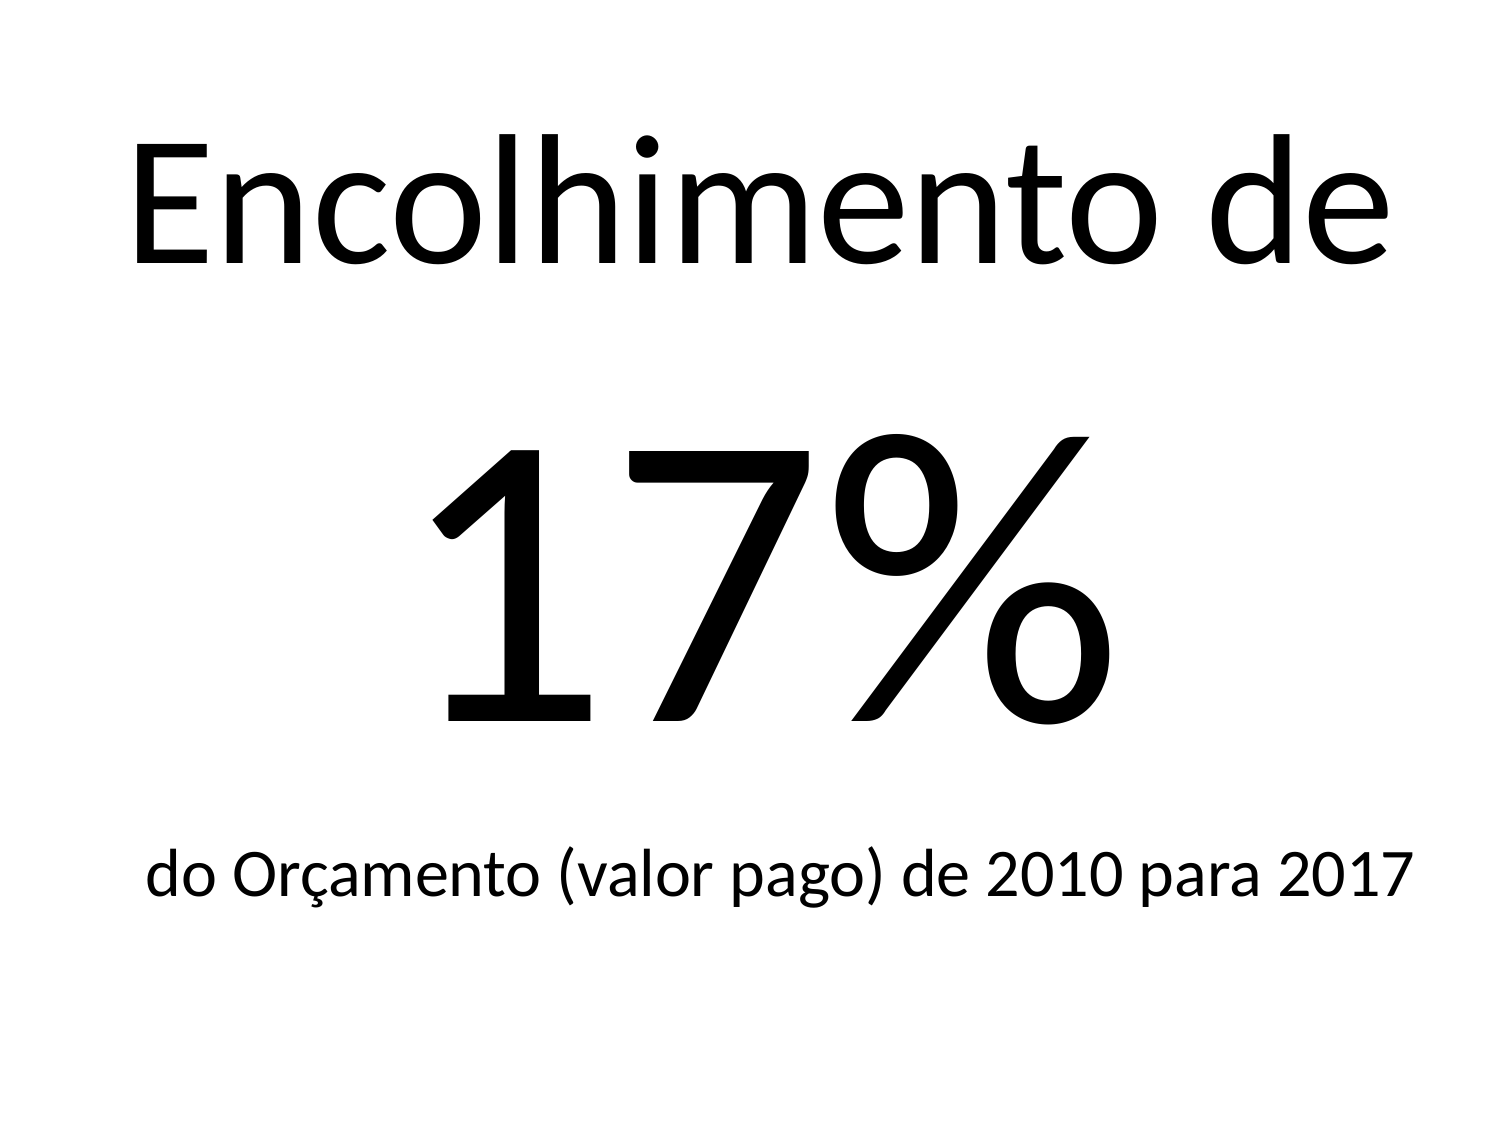

Encolhimento de 17%
  do Orçamento (valor pago) de 2010 para 2017